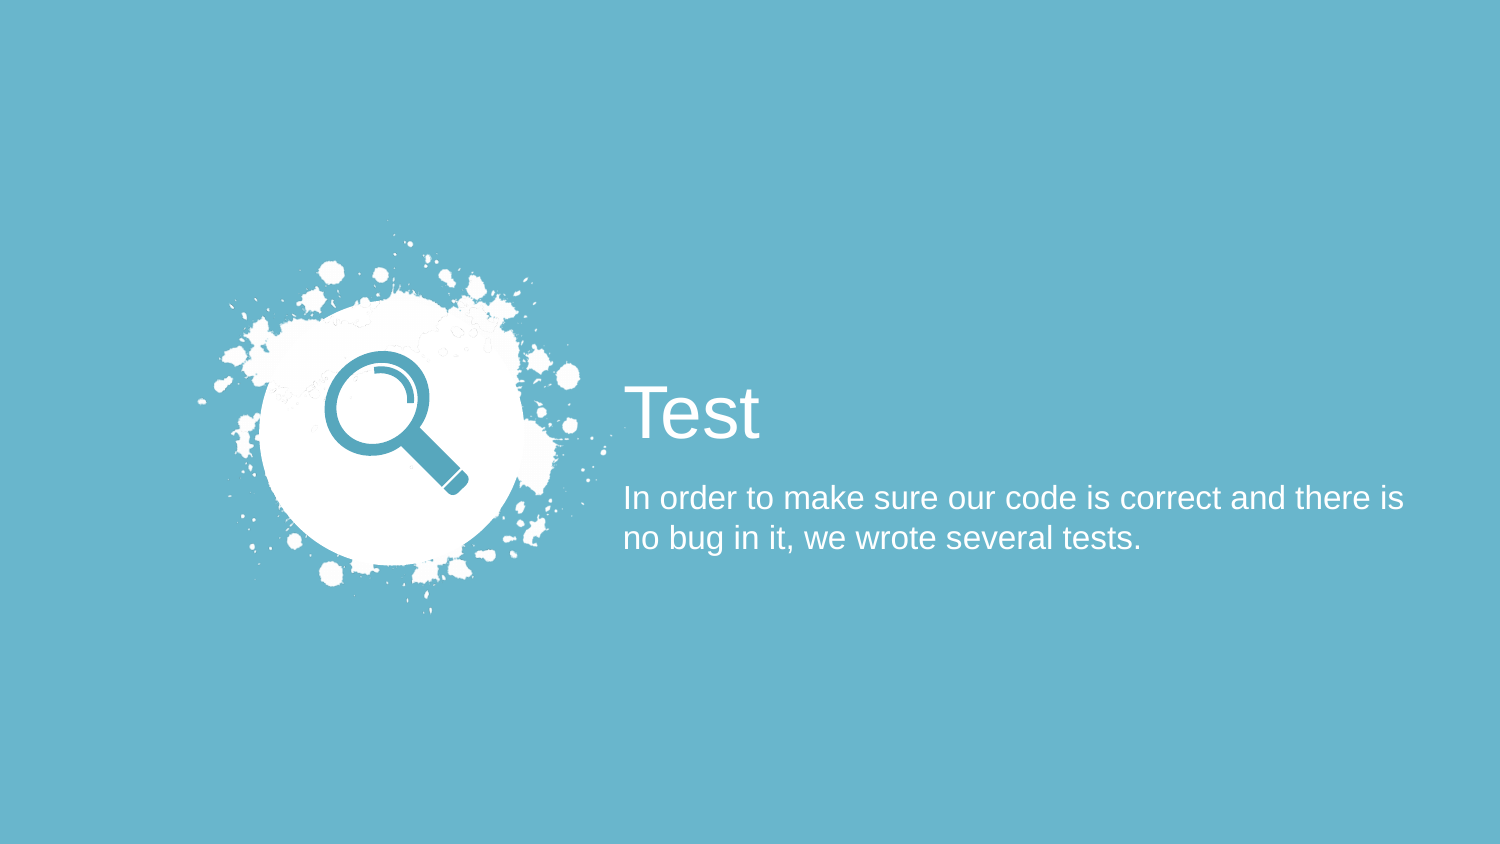

Test
In order to make sure our code is correct and there is no bug in it, we wrote several tests.